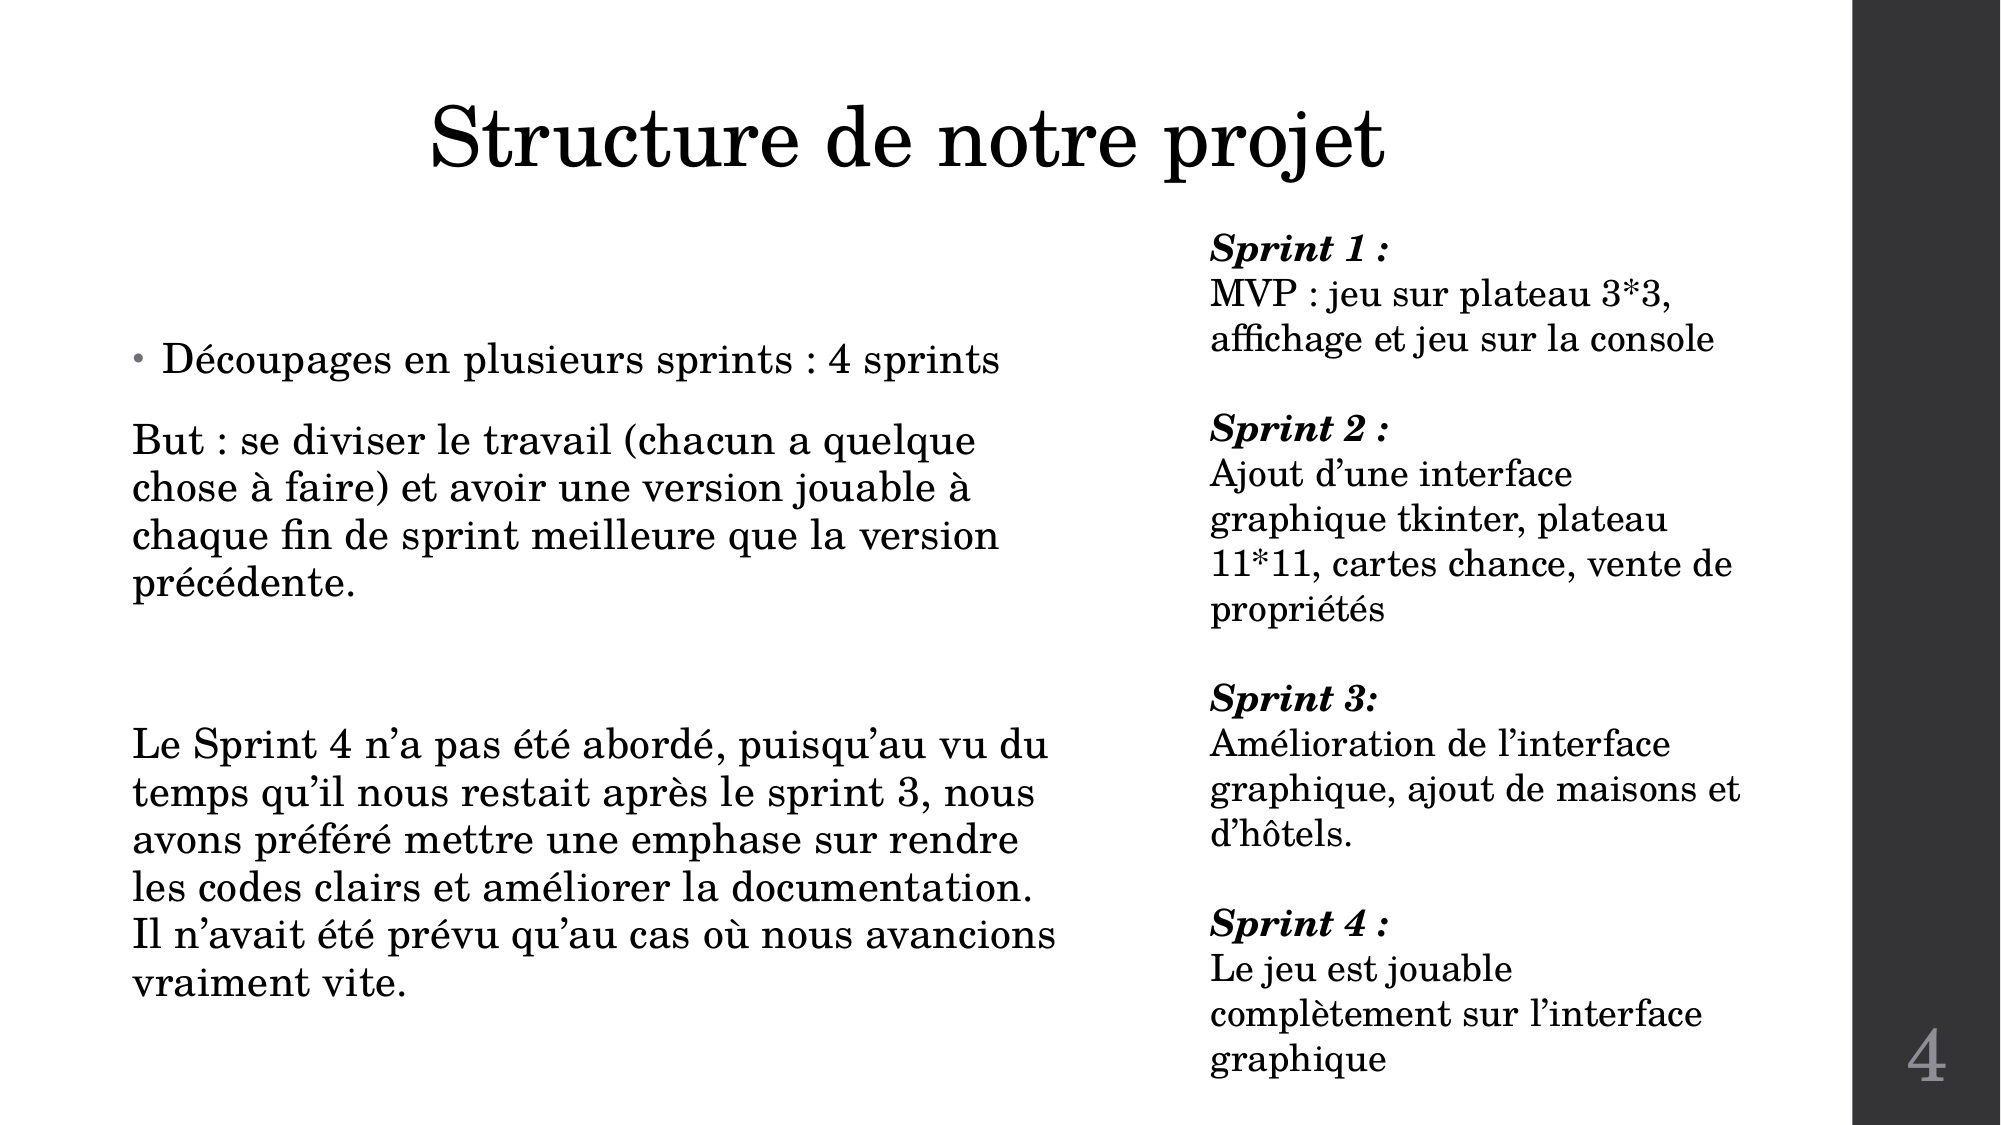

Structure de notre projet
Sprint 1 :
MVP : jeu sur plateau 3*3, affichage et jeu sur la console

Sprint 2 :
Ajout d’une interface graphique tkinter, plateau 11*11, cartes chance, vente de propriétés

Sprint 3:
Amélioration de l’interface graphique, ajout de maisons et d’hôtels.

Sprint 4 :
Le jeu est jouable complètement sur l’interface graphique
Découpages en plusieurs sprints : 4 sprints
But : se diviser le travail (chacun a quelque chose à faire) et avoir une version jouable à chaque fin de sprint meilleure que la version précédente.

Le Sprint 4 n’a pas été abordé, puisqu’au vu du temps qu’il nous restait après le sprint 3, nous avons préféré mettre une emphase sur rendre les codes clairs et améliorer la documentation. Il n’avait été prévu qu’au cas où nous avancions vraiment vite.

4